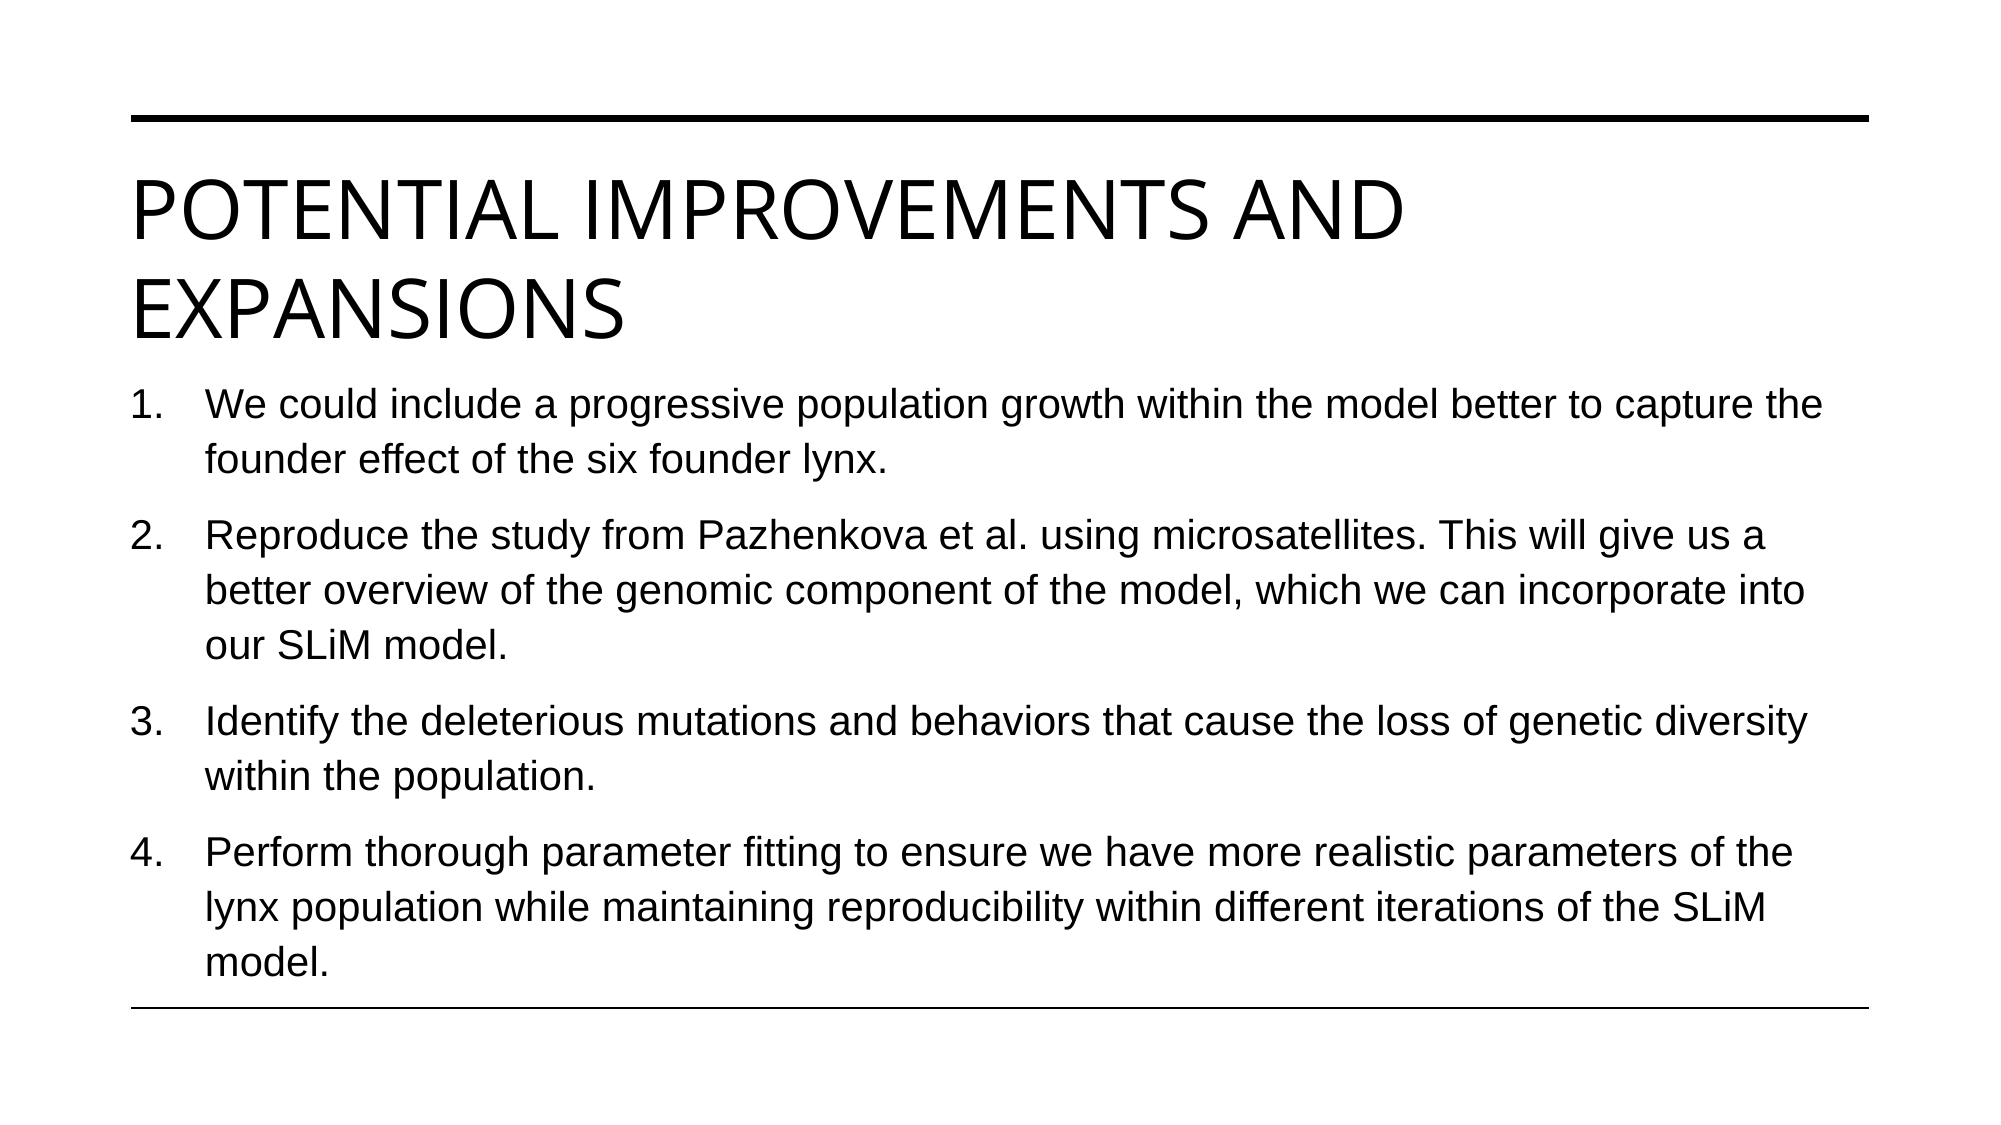

# POTENTIAL IMPROVEMENTS AND EXPANSIONS
We could include a progressive population growth within the model better to capture the founder effect of the six founder lynx.
Reproduce the study from Pazhenkova et al. using microsatellites. This will give us a better overview of the genomic component of the model, which we can incorporate into our SLiM model.
Identify the deleterious mutations and behaviors that cause the loss of genetic diversity within the population.
Perform thorough parameter fitting to ensure we have more realistic parameters of the lynx population while maintaining reproducibility within different iterations of the SLiM model.